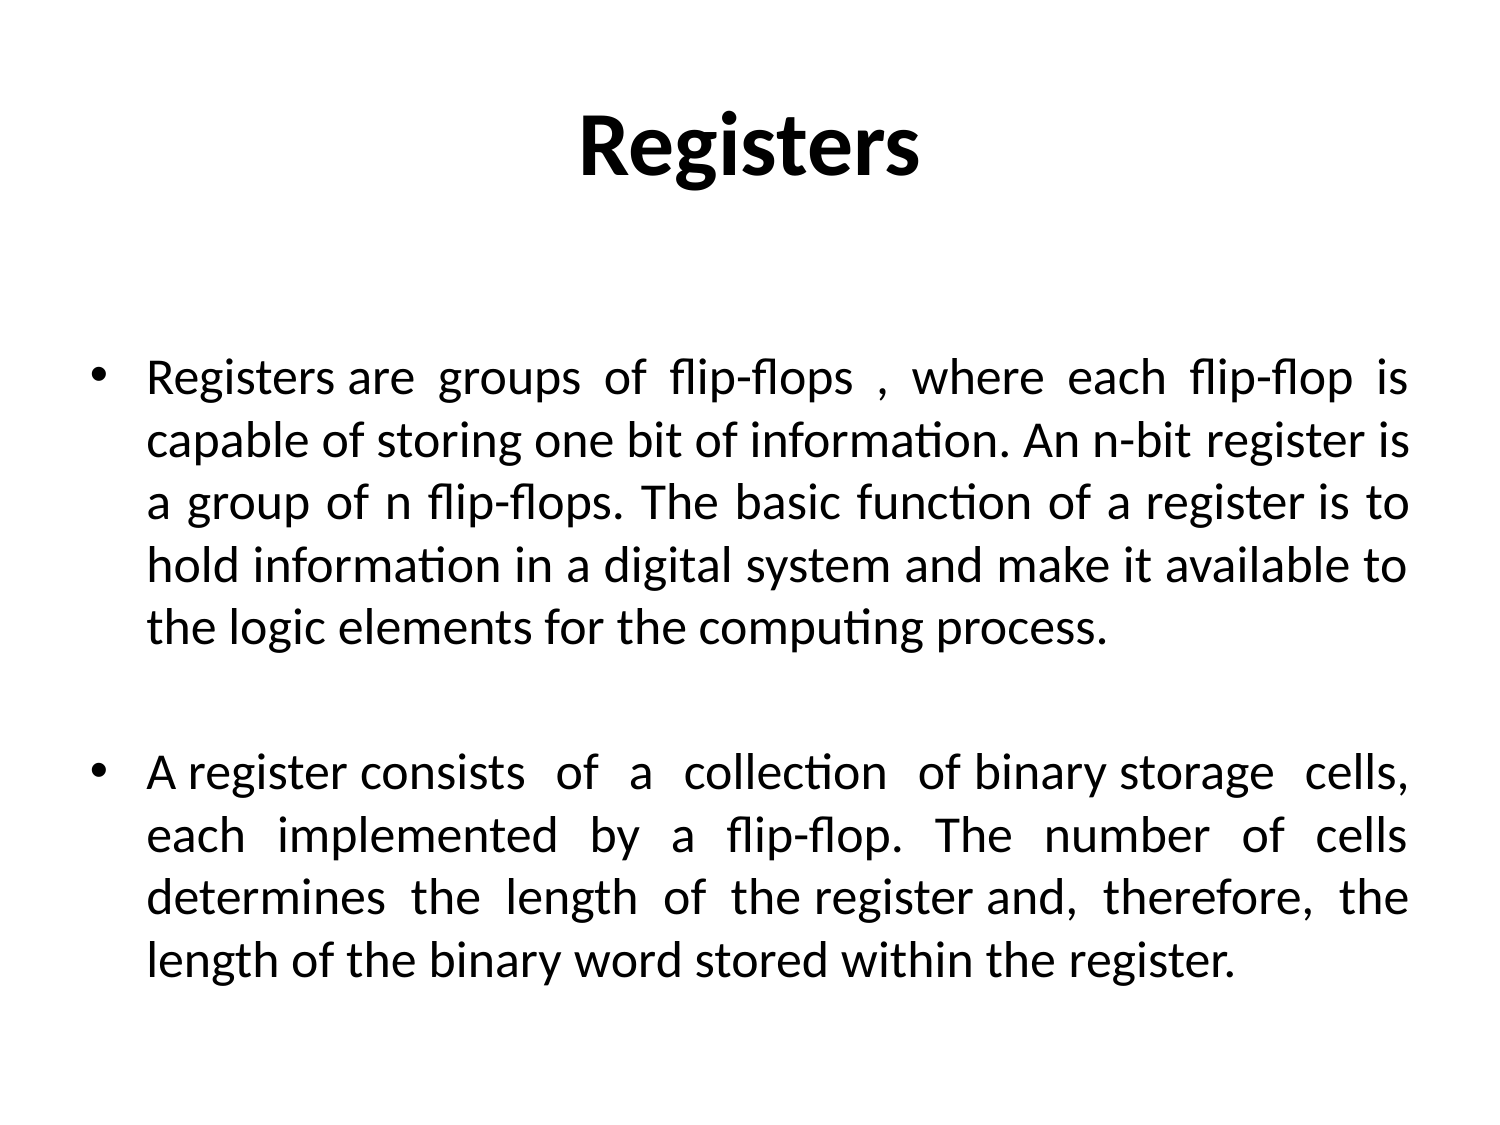

# Registers

Registers are groups of flip-flops , where each flip-flop is capable of storing one bit of information. An n-bit register is a group of n flip-flops. The basic function of a register is to hold information in a digital system and make it available to the logic elements for the computing process.

A register consists of a collection of binary storage cells, each implemented by a flip-flop. The number of cells determines the length of the register and, therefore, the length of the binary word stored within the register.